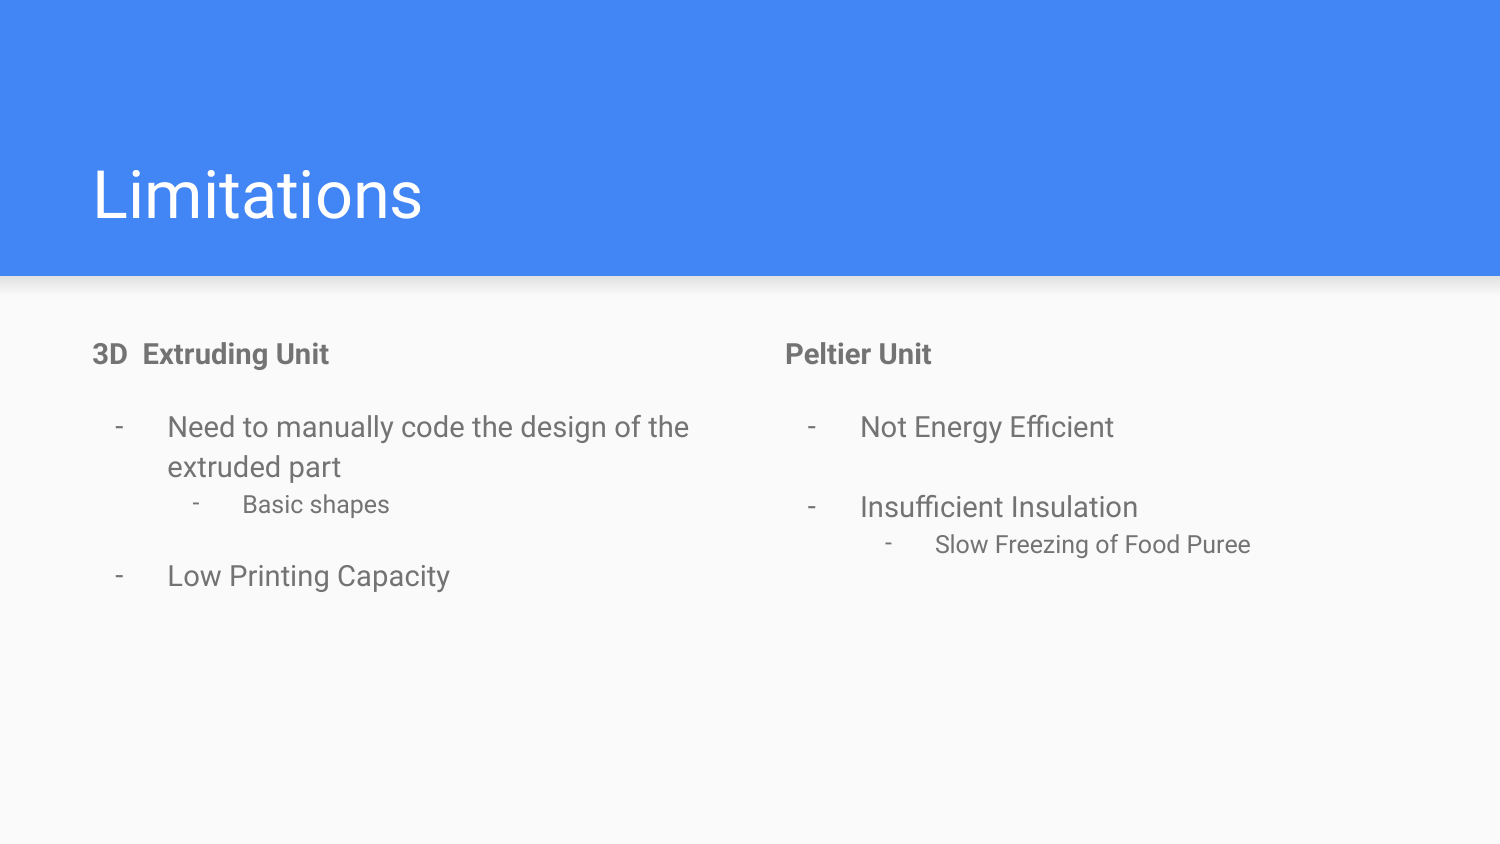

# Limitations
3D  Extruding Unit
Need to manually code the design of the extruded part
Basic shapes
Low Printing Capacity

Peltier Unit
Not Energy Efficient
Insufficient Insulation
Slow Freezing of Food Puree